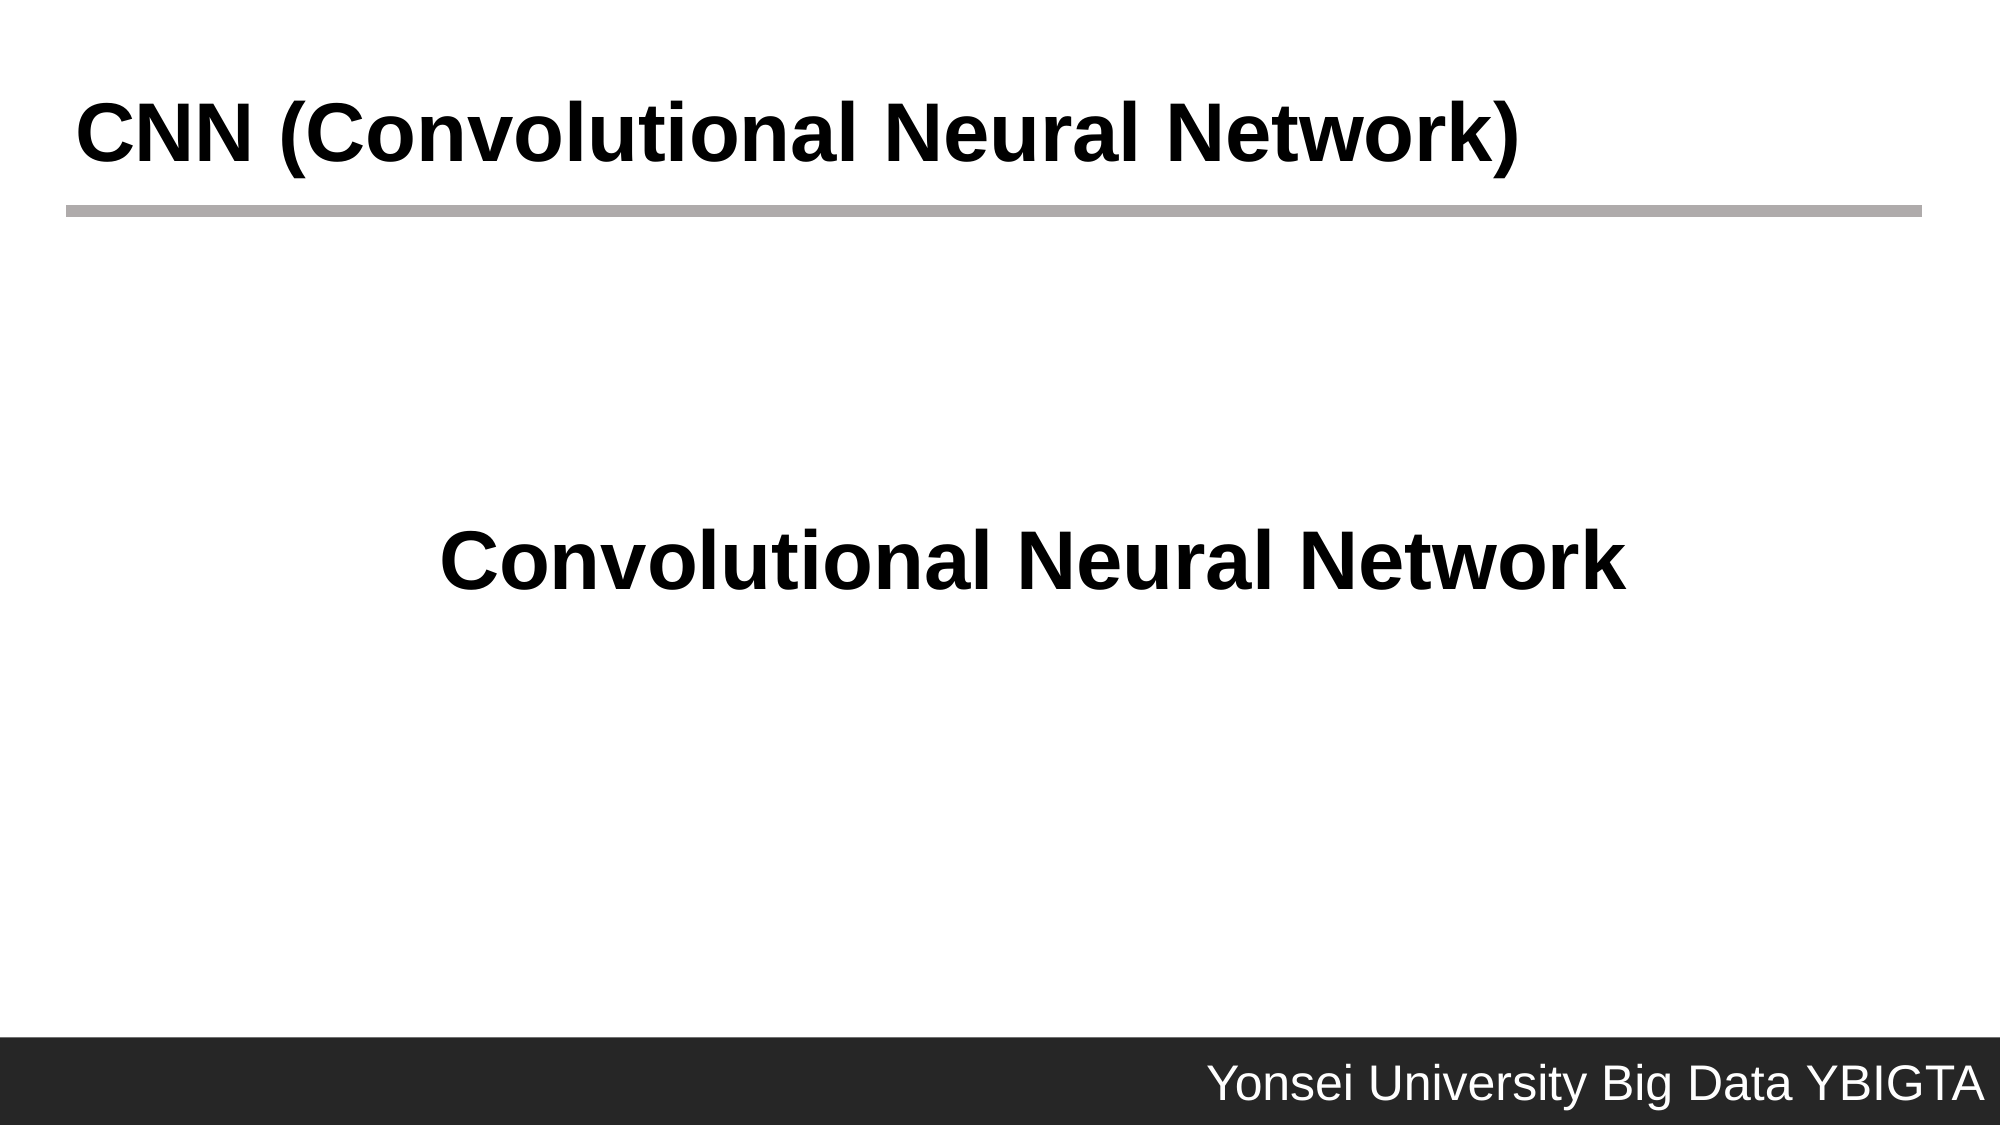

CNN (Convolutional Neural Network)
Convolutional Neural Network

 Yonsei University Big Data YBIGTA